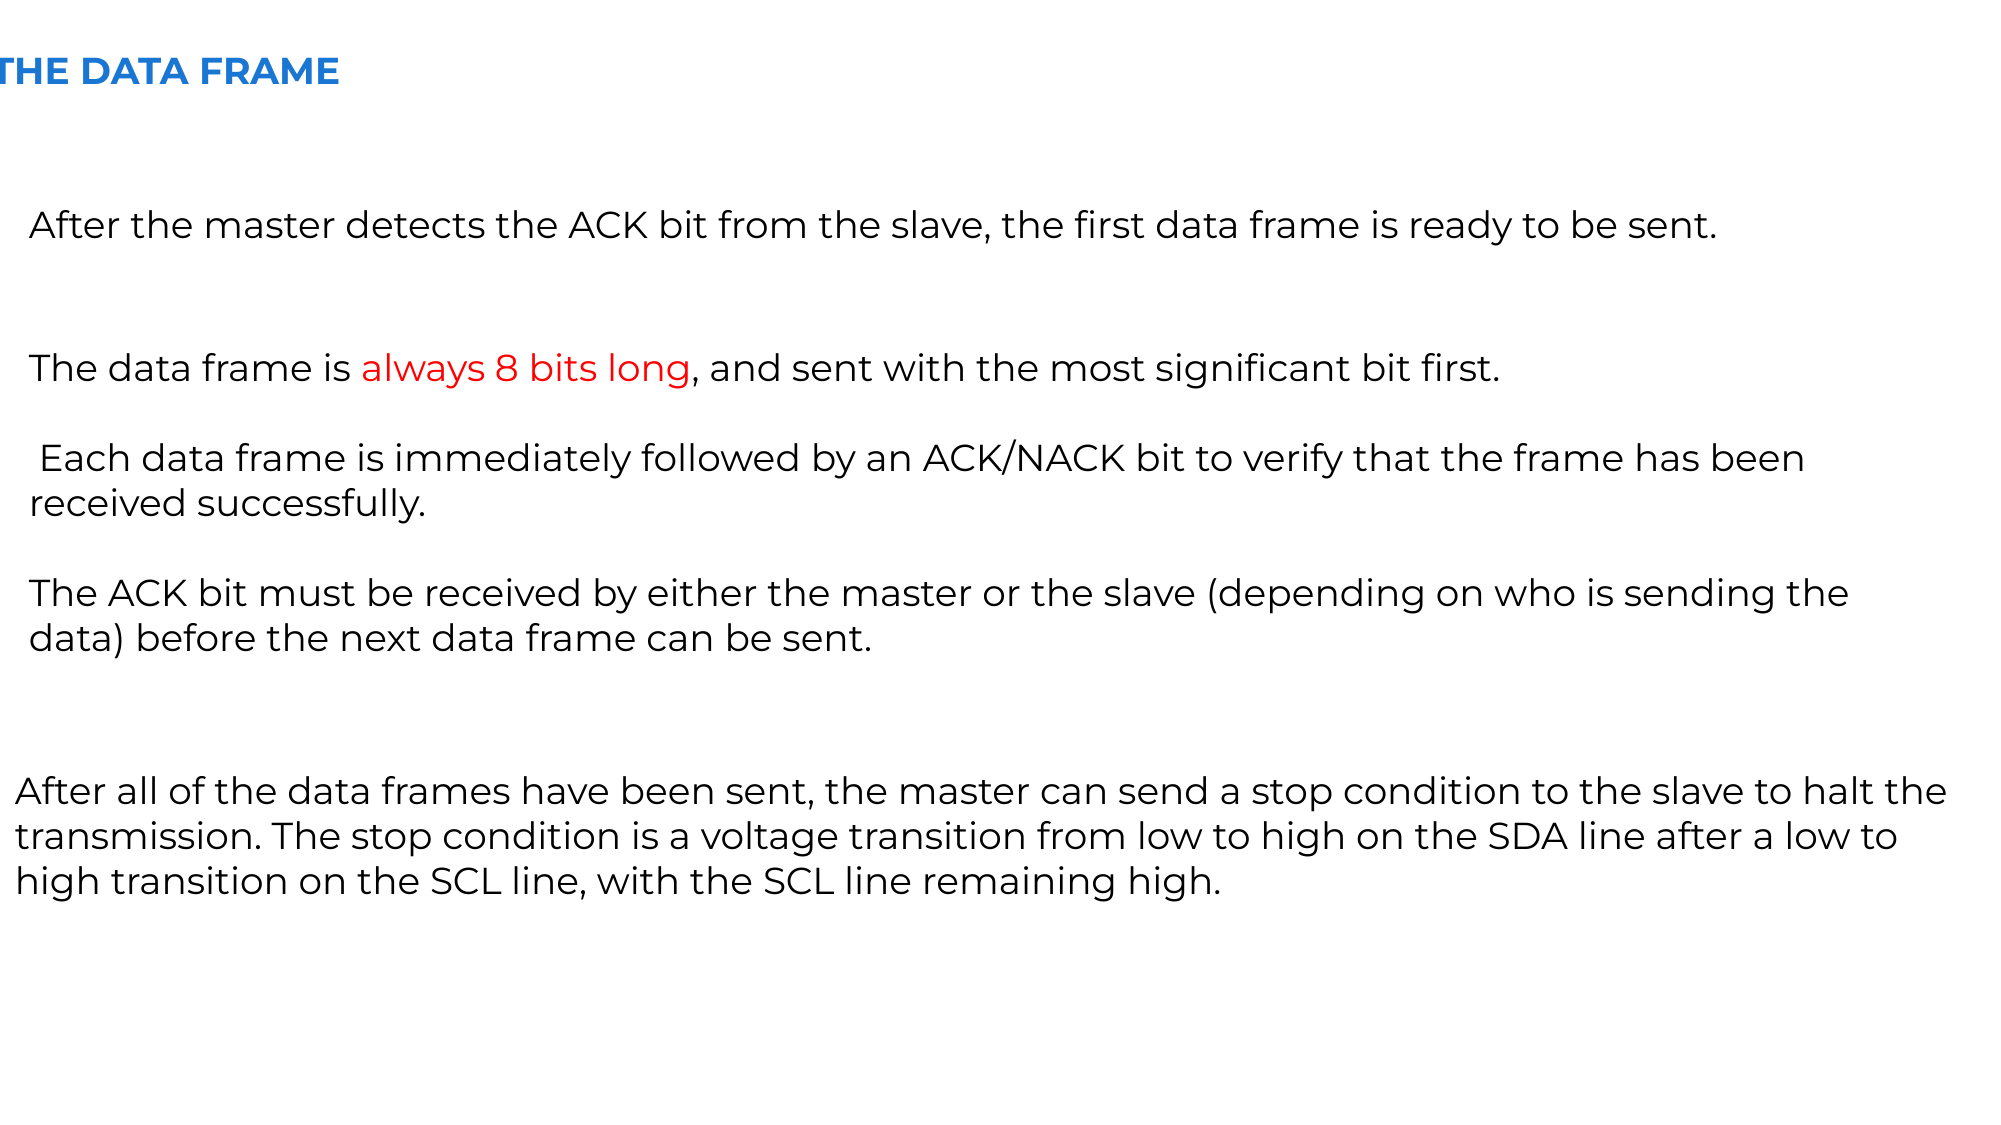

THE DATA FRAME
After the master detects the ACK bit from the slave, the first data frame is ready to be sent.
The data frame is always 8 bits long, and sent with the most significant bit first.

 Each data frame is immediately followed by an ACK/NACK bit to verify that the frame has been received successfully.

The ACK bit must be received by either the master or the slave (depending on who is sending the data) before the next data frame can be sent.
After all of the data frames have been sent, the master can send a stop condition to the slave to halt the transmission. The stop condition is a voltage transition from low to high on the SDA line after a low to high transition on the SCL line, with the SCL line remaining high.